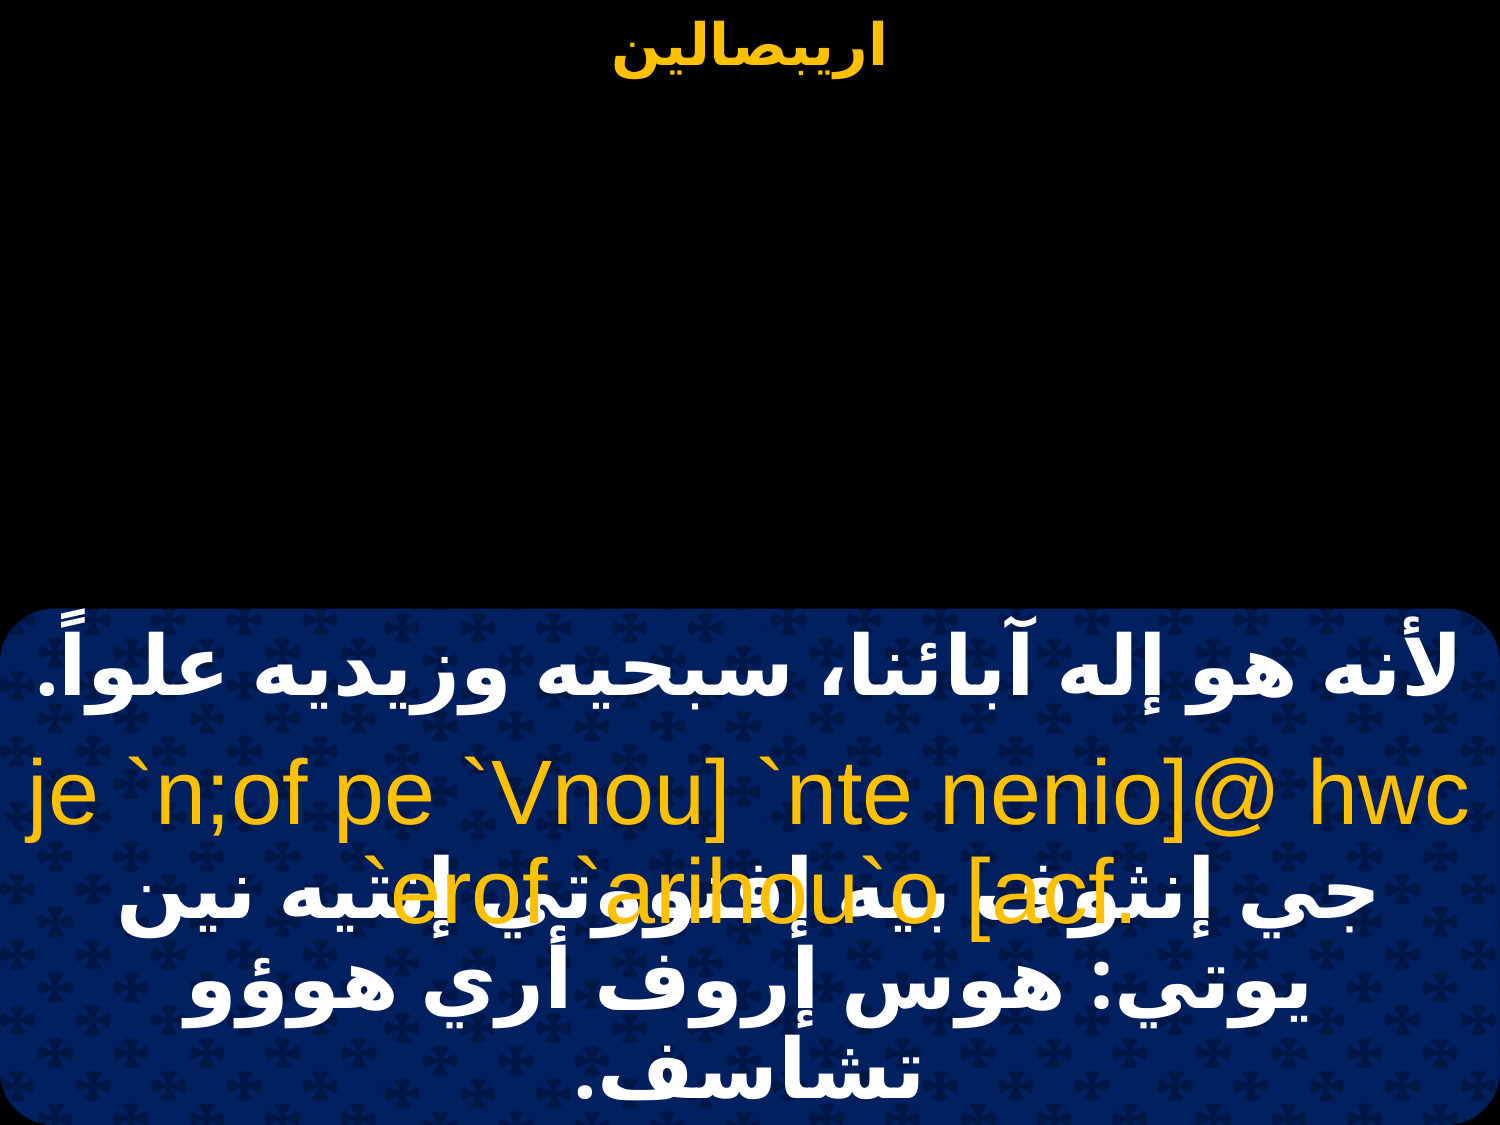

#
لأنه هو إله آبائنا، سبحيه وزيديه علواً.
je `n;of pe `Vnou] `nte nenio]@ hwc `erof `arihou`o [acf.
جي إنثوف بيه إفنووتي إنتيه نين يوتي: هوس إروف أري هوؤو تشاسف.